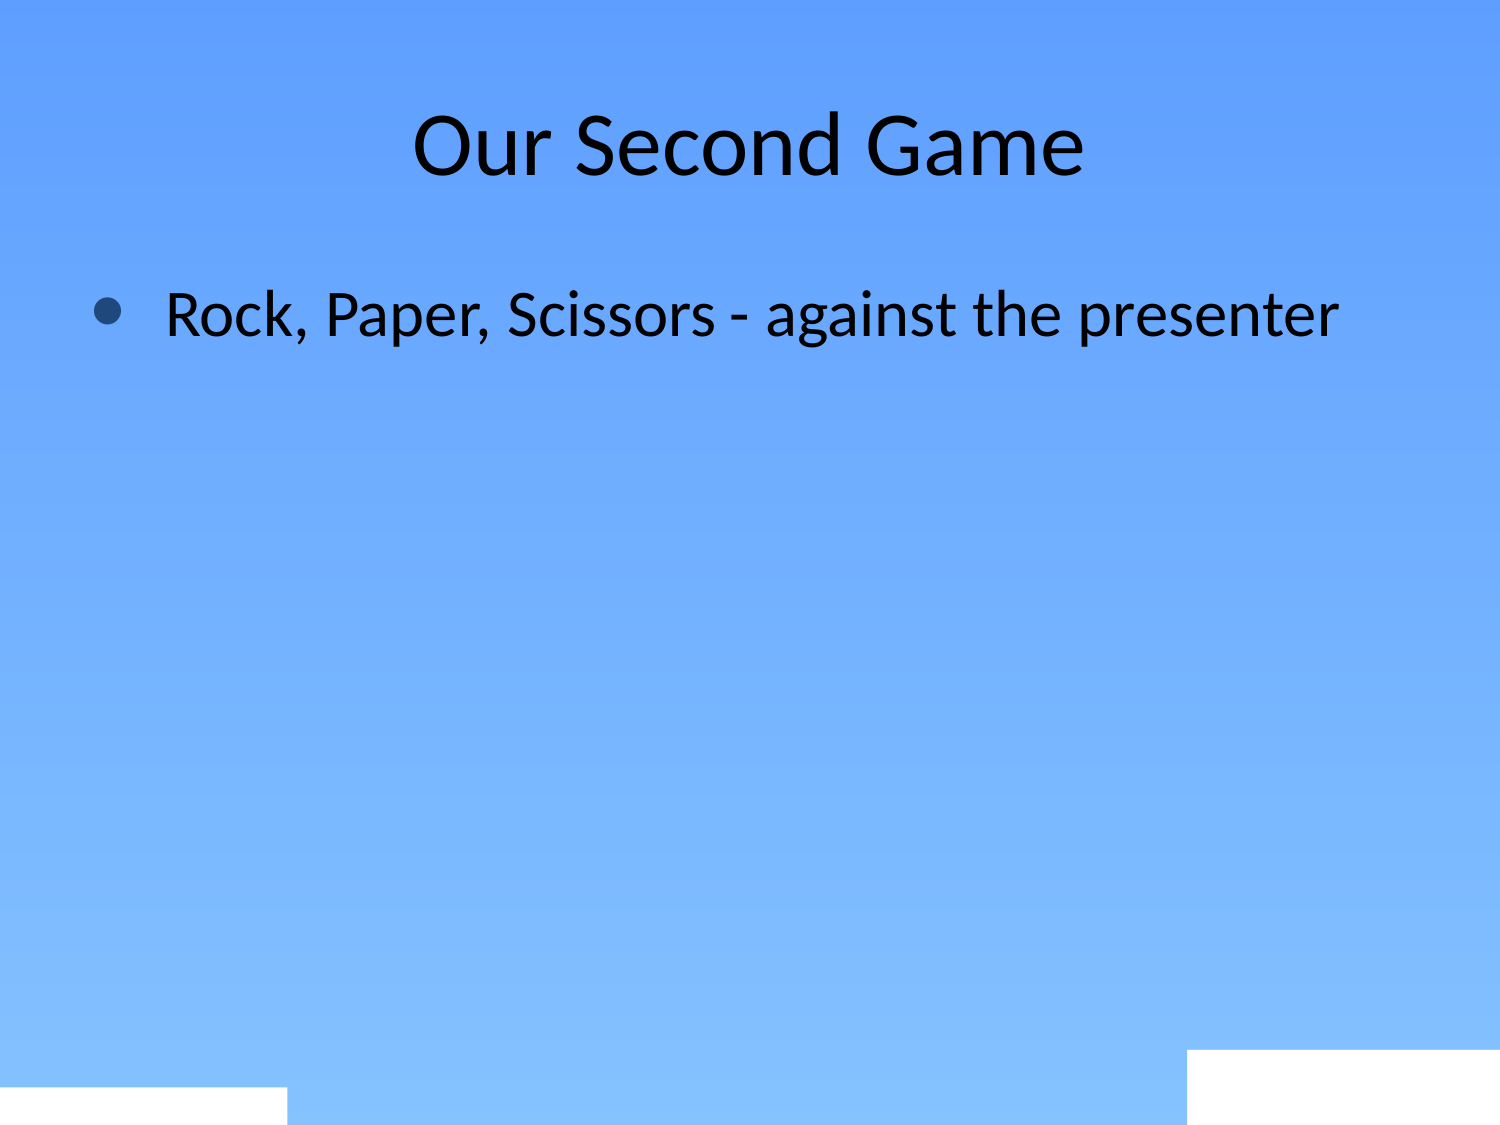

# Our Second Game
 - against the presenter
Rock, Paper, Scissors